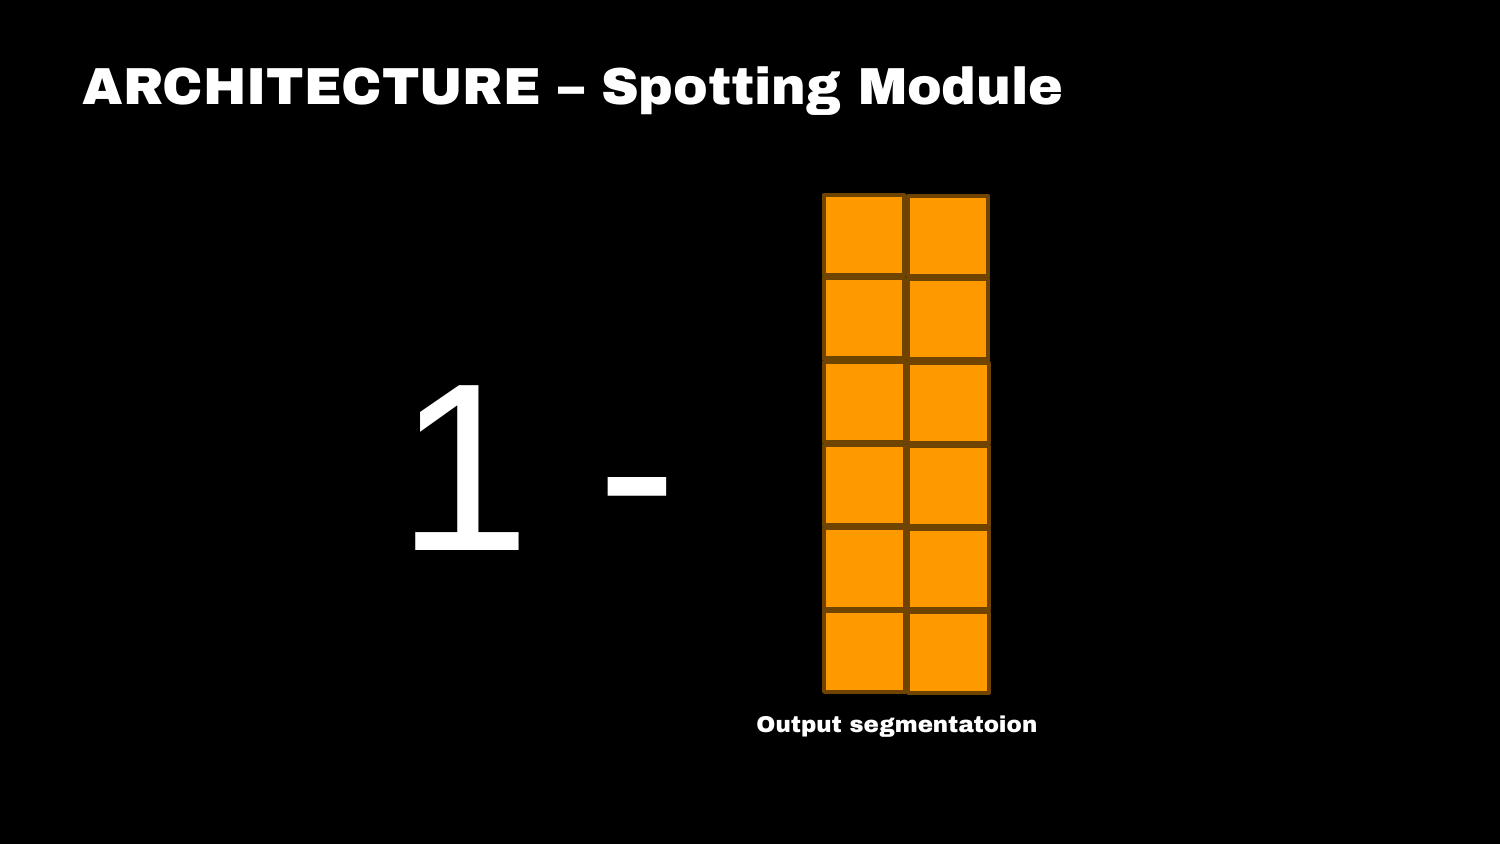

ARCHITECTURE – Spotting Module

1 -

Output segmentatoion